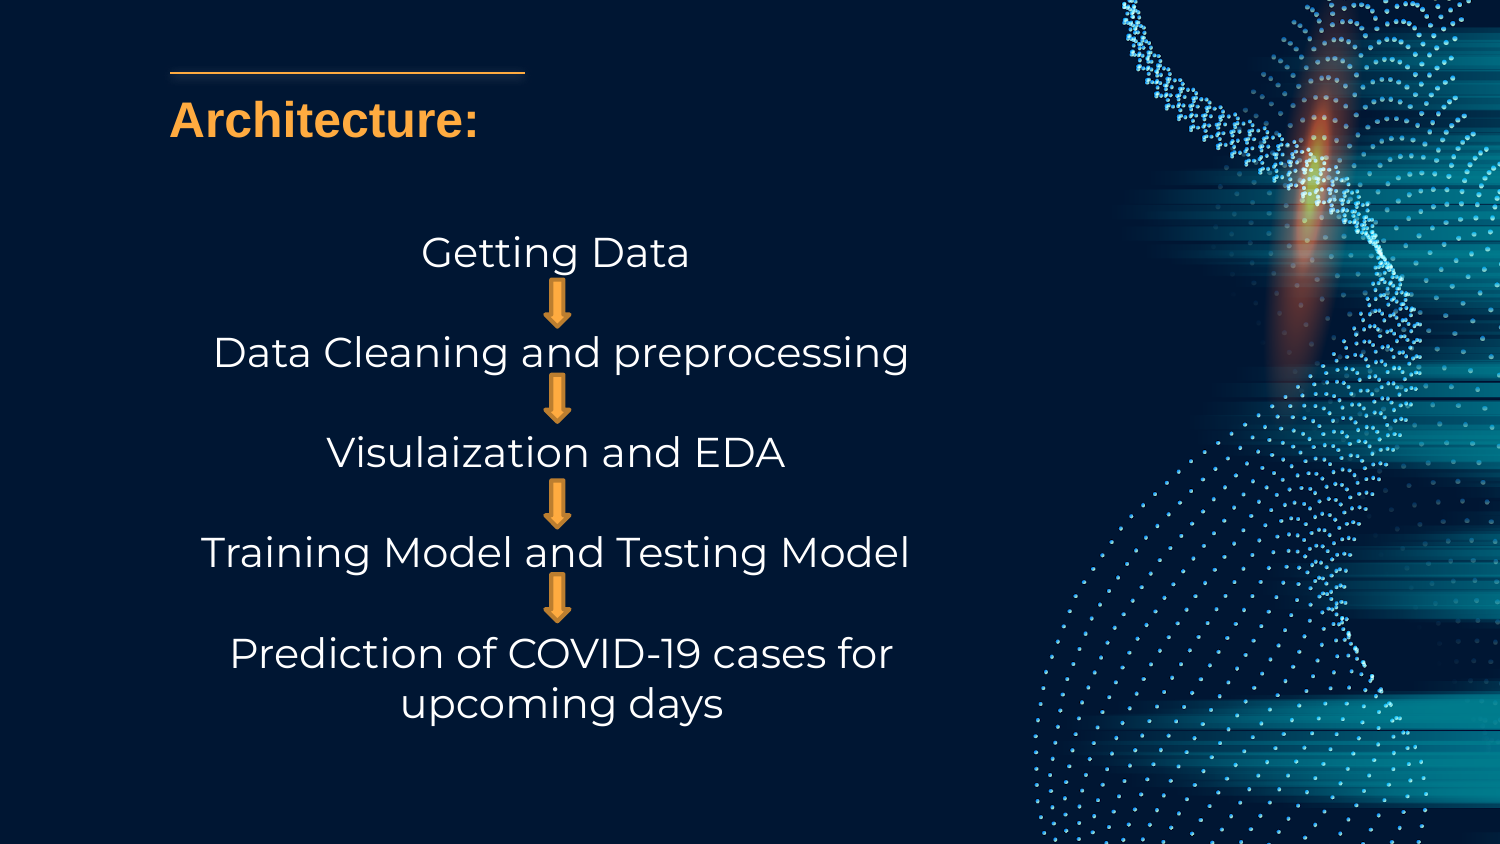

# Architecture:
Getting Data

Data Cleaning and preprocessing

Visulaization and EDA

Training Model and Testing Model

Prediction of COVID-19 cases for upcoming days